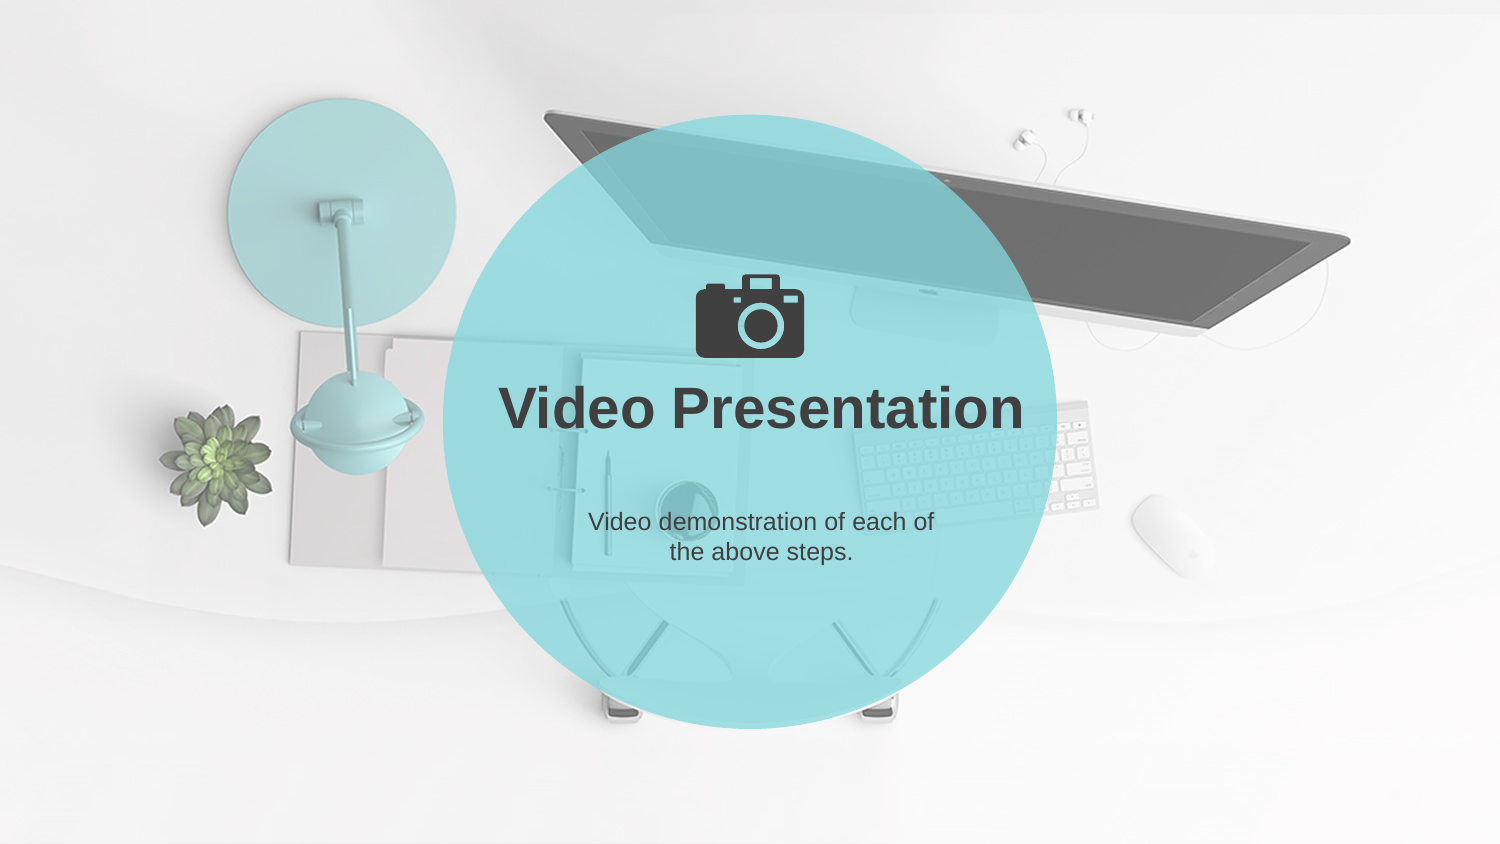

Video Presentation
Video demonstration of each of the above steps.